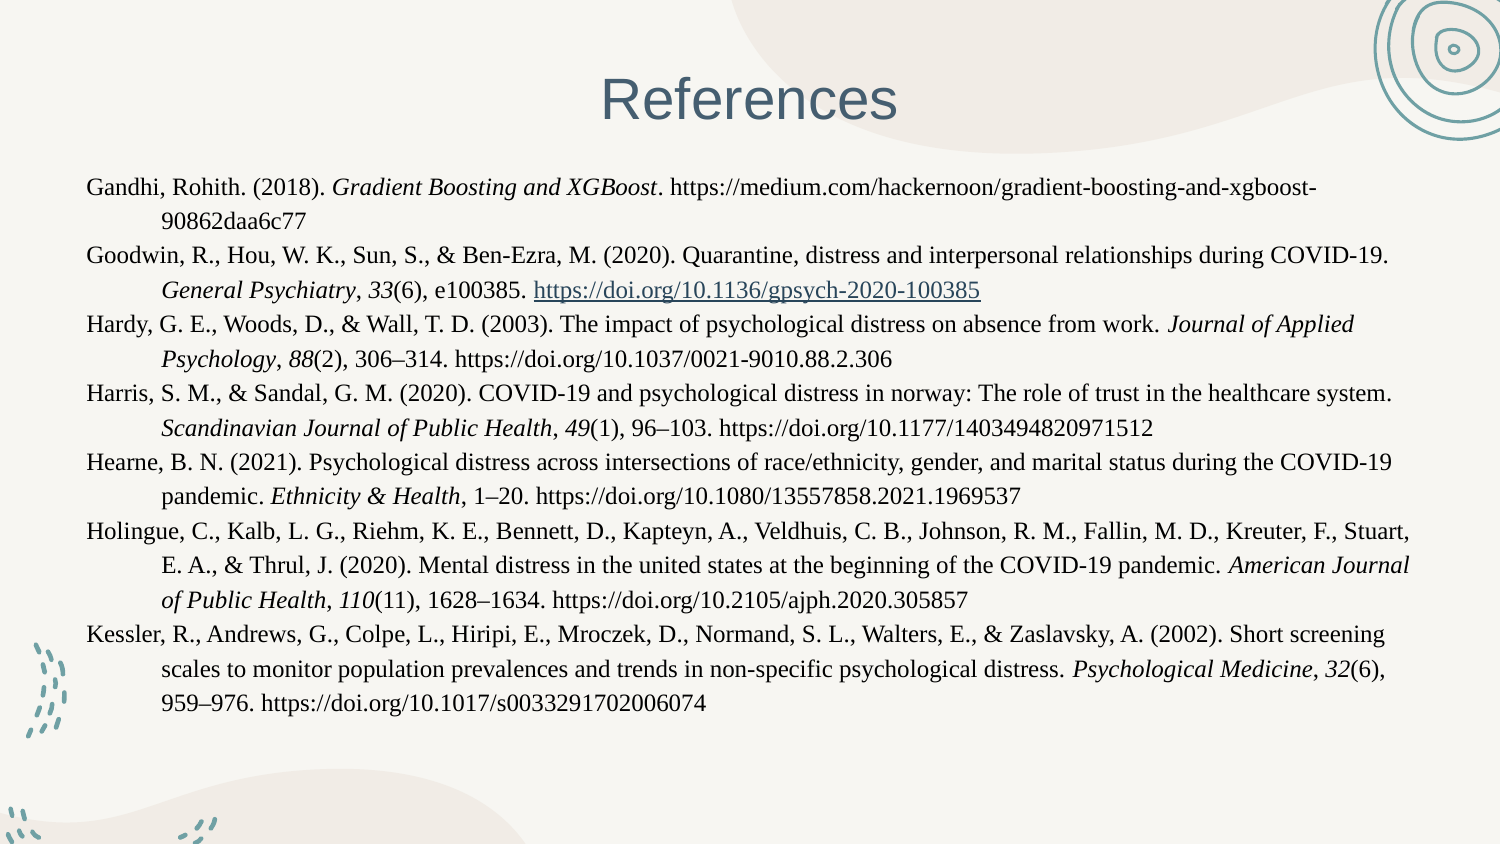

# References
Gandhi, Rohith. (2018). Gradient Boosting and XGBoost. https://medium.com/hackernoon/gradient-boosting-and-xgboost-90862daa6c77
Goodwin, R., Hou, W. K., Sun, S., & Ben-Ezra, M. (2020). Quarantine, distress and interpersonal relationships during COVID-19. General Psychiatry, 33(6), e100385. https://doi.org/10.1136/gpsych-2020-100385
Hardy, G. E., Woods, D., & Wall, T. D. (2003). The impact of psychological distress on absence from work. Journal of Applied Psychology, 88(2), 306–314. https://doi.org/10.1037/0021-9010.88.2.306
Harris, S. M., & Sandal, G. M. (2020). COVID-19 and psychological distress in norway: The role of trust in the healthcare system. Scandinavian Journal of Public Health, 49(1), 96–103. https://doi.org/10.1177/1403494820971512
Hearne, B. N. (2021). Psychological distress across intersections of race/ethnicity, gender, and marital status during the COVID-19 pandemic. Ethnicity & Health, 1–20. https://doi.org/10.1080/13557858.2021.1969537
Holingue, C., Kalb, L. G., Riehm, K. E., Bennett, D., Kapteyn, A., Veldhuis, C. B., Johnson, R. M., Fallin, M. D., Kreuter, F., Stuart, E. A., & Thrul, J. (2020). Mental distress in the united states at the beginning of the COVID-19 pandemic. American Journal of Public Health, 110(11), 1628–1634. https://doi.org/10.2105/ajph.2020.305857
Kessler, R., Andrews, G., Colpe, L., Hiripi, E., Mroczek, D., Normand, S. L., Walters, E., & Zaslavsky, A. (2002). Short screening scales to monitor population prevalences and trends in non-specific psychological distress. Psychological Medicine, 32(6), 959–976. https://doi.org/10.1017/s0033291702006074